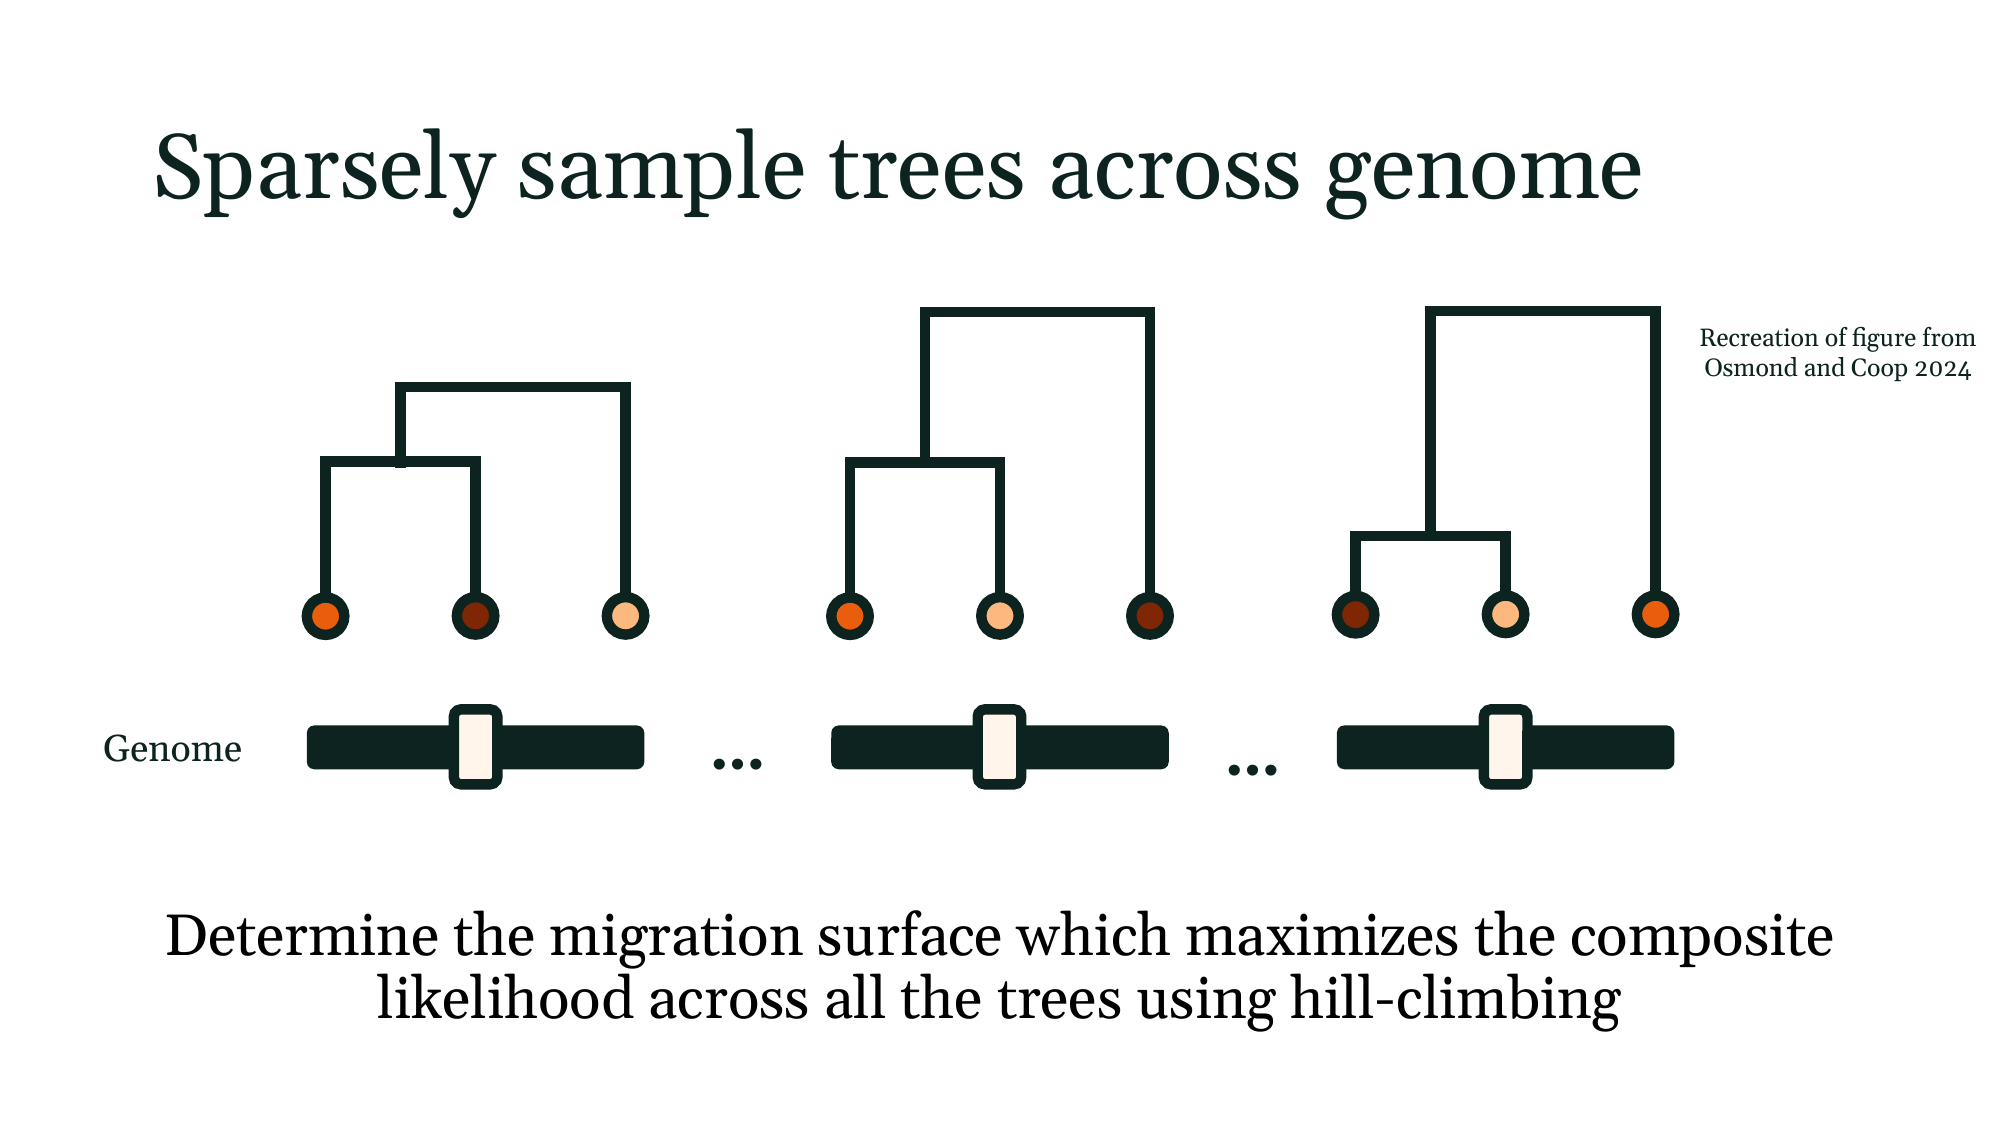

# Sparsely sample trees across genome

Recreation of figure from Osmond and Coop 2024

…
…
Genome

Determine the migration surface which maximizes the composite likelihood across all the trees using hill-climbing